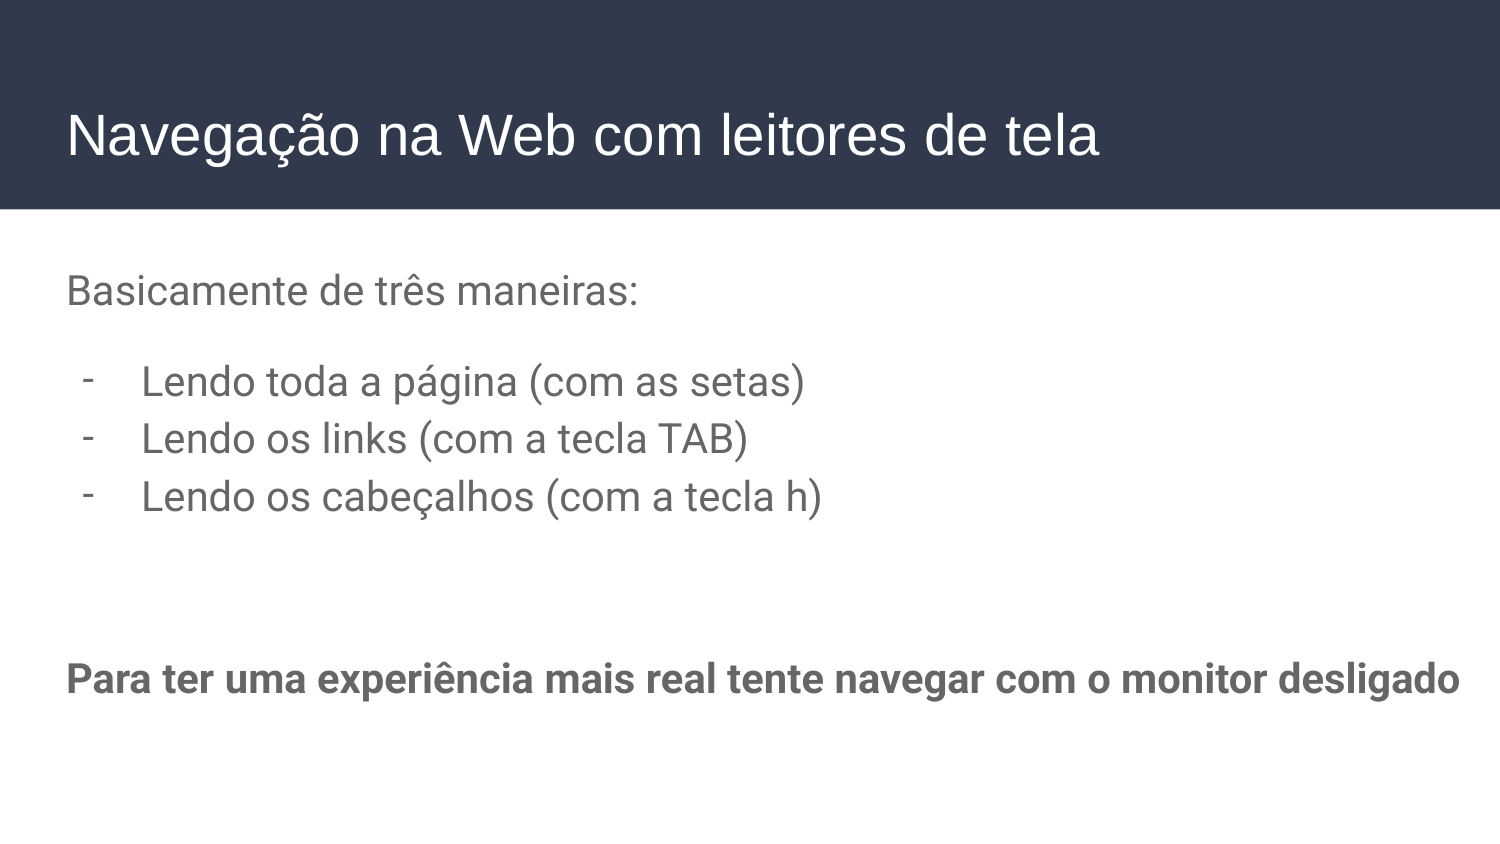

# Navegação na Web com leitores de tela
Basicamente de três maneiras:
Lendo toda a página (com as setas)
Lendo os links (com a tecla TAB)
Lendo os cabeçalhos (com a tecla h)

Para ter uma experiência mais real tente navegar com o monitor desligado